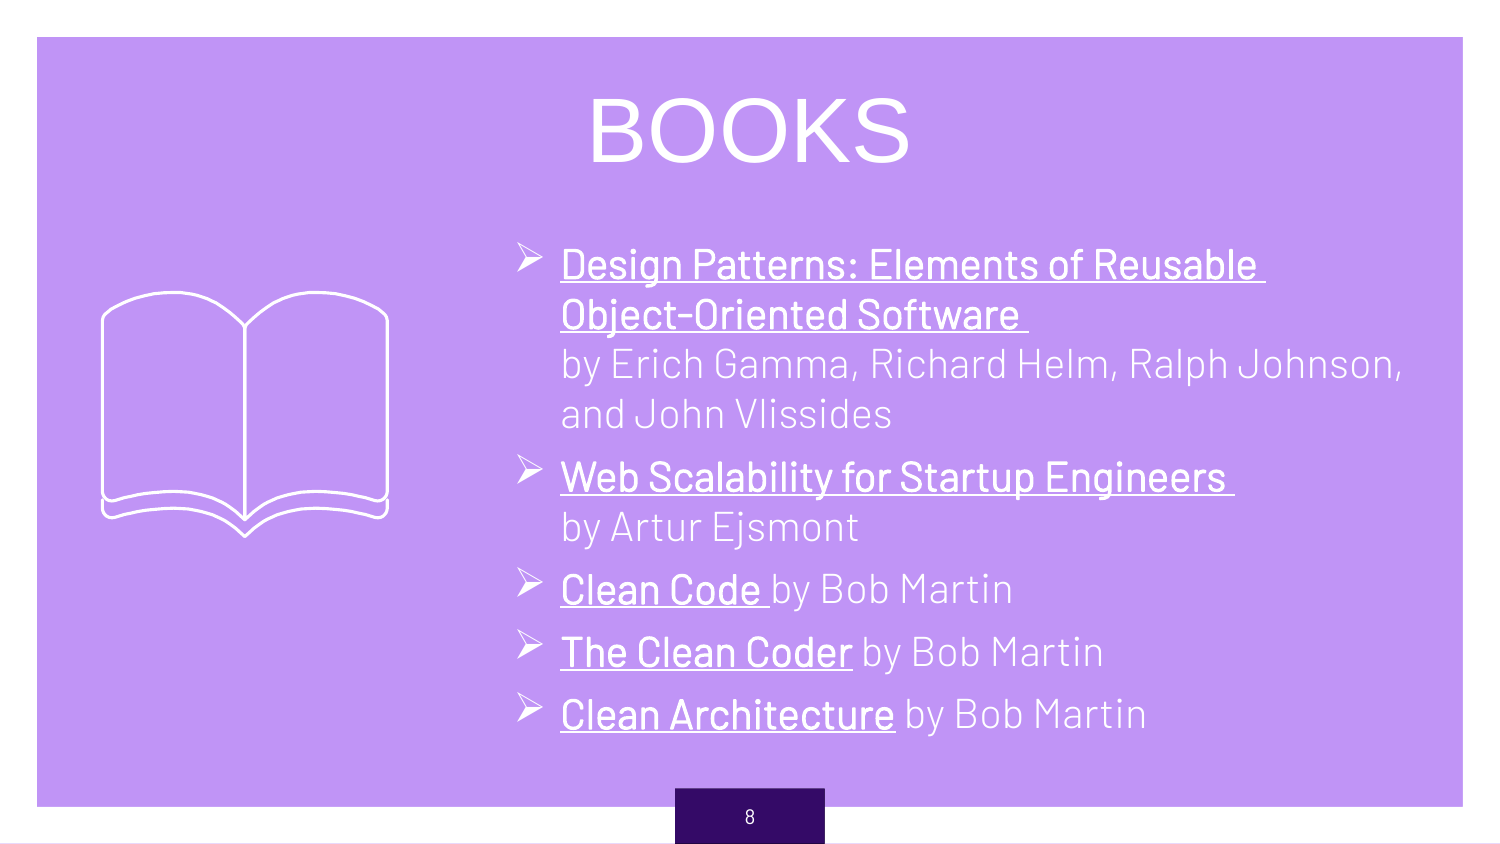

BOOKS
Design Patterns: Elements of Reusable
Object-Oriented Software
by Erich Gamma, Richard Helm, Ralph Johnson, and John Vlissides
Web Scalability for Startup Engineers
by Artur Ejsmont
Clean Code by Bob Martin
The Clean Coder by Bob Martin
Clean Architecture by Bob Martin

8